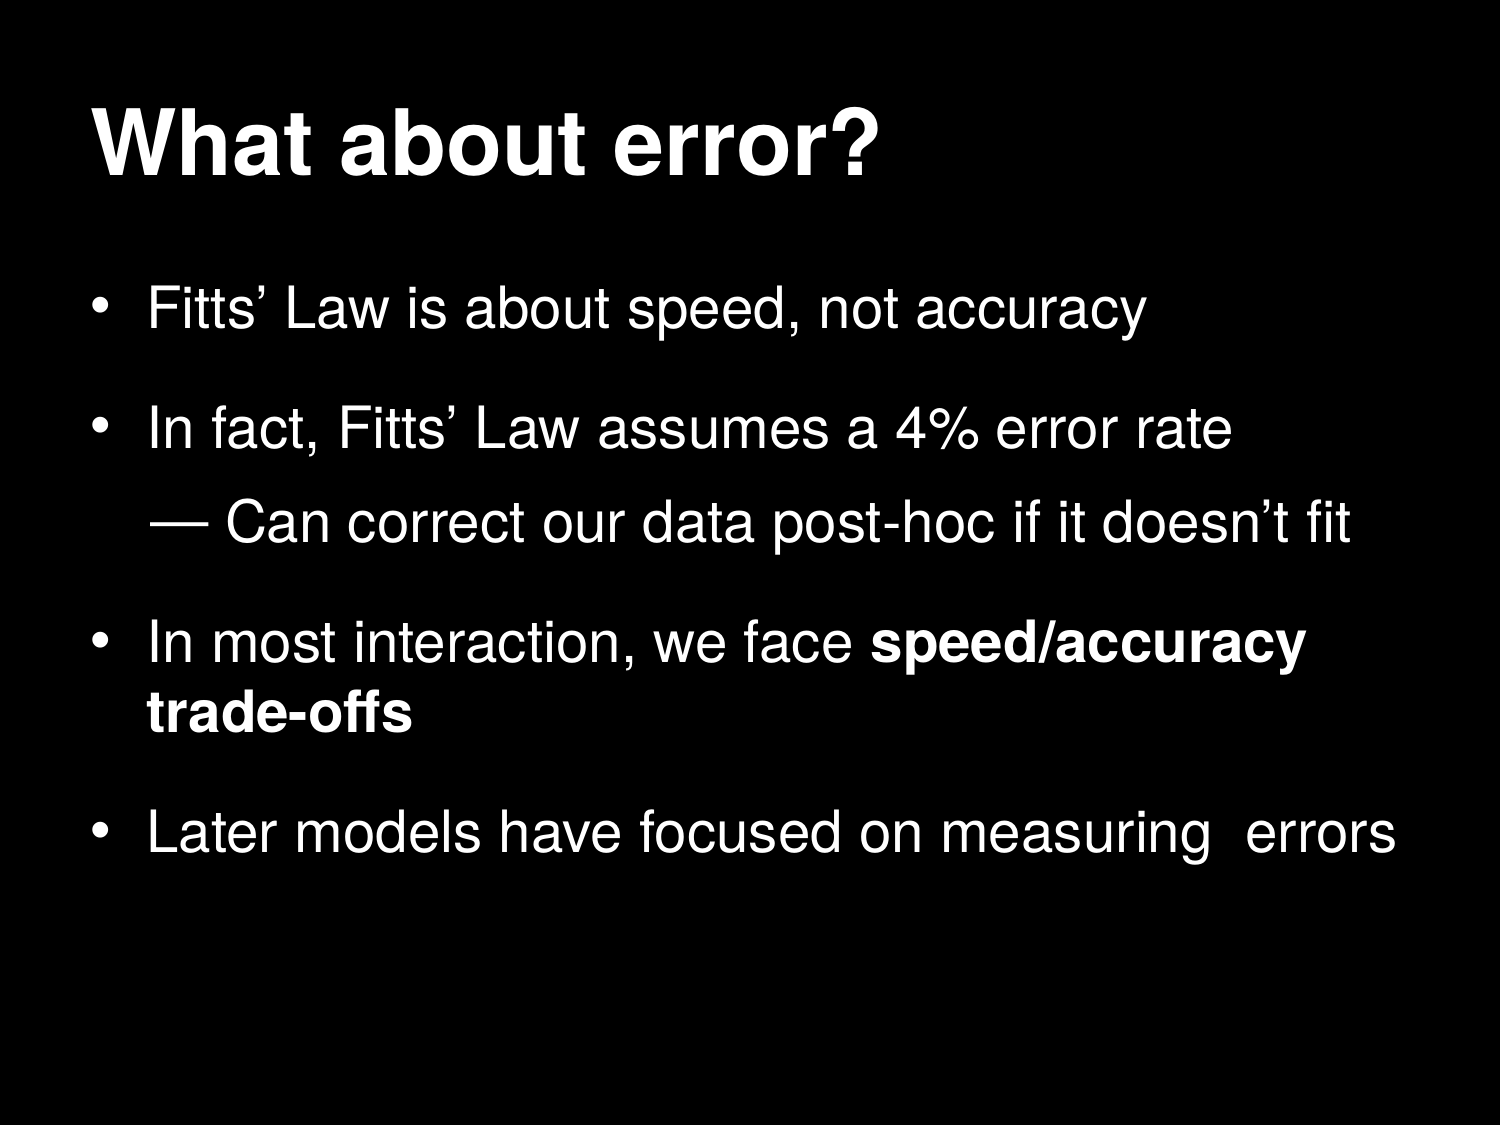

# What about error?
Fitts’ Law is about speed, not accuracy
In fact, Fitts’ Law assumes a 4% error rate
Can correct our data post-hoc if it doesn’t fit
In most interaction, we face speed/accuracy trade-offs
Later models have focused on measuring  errors